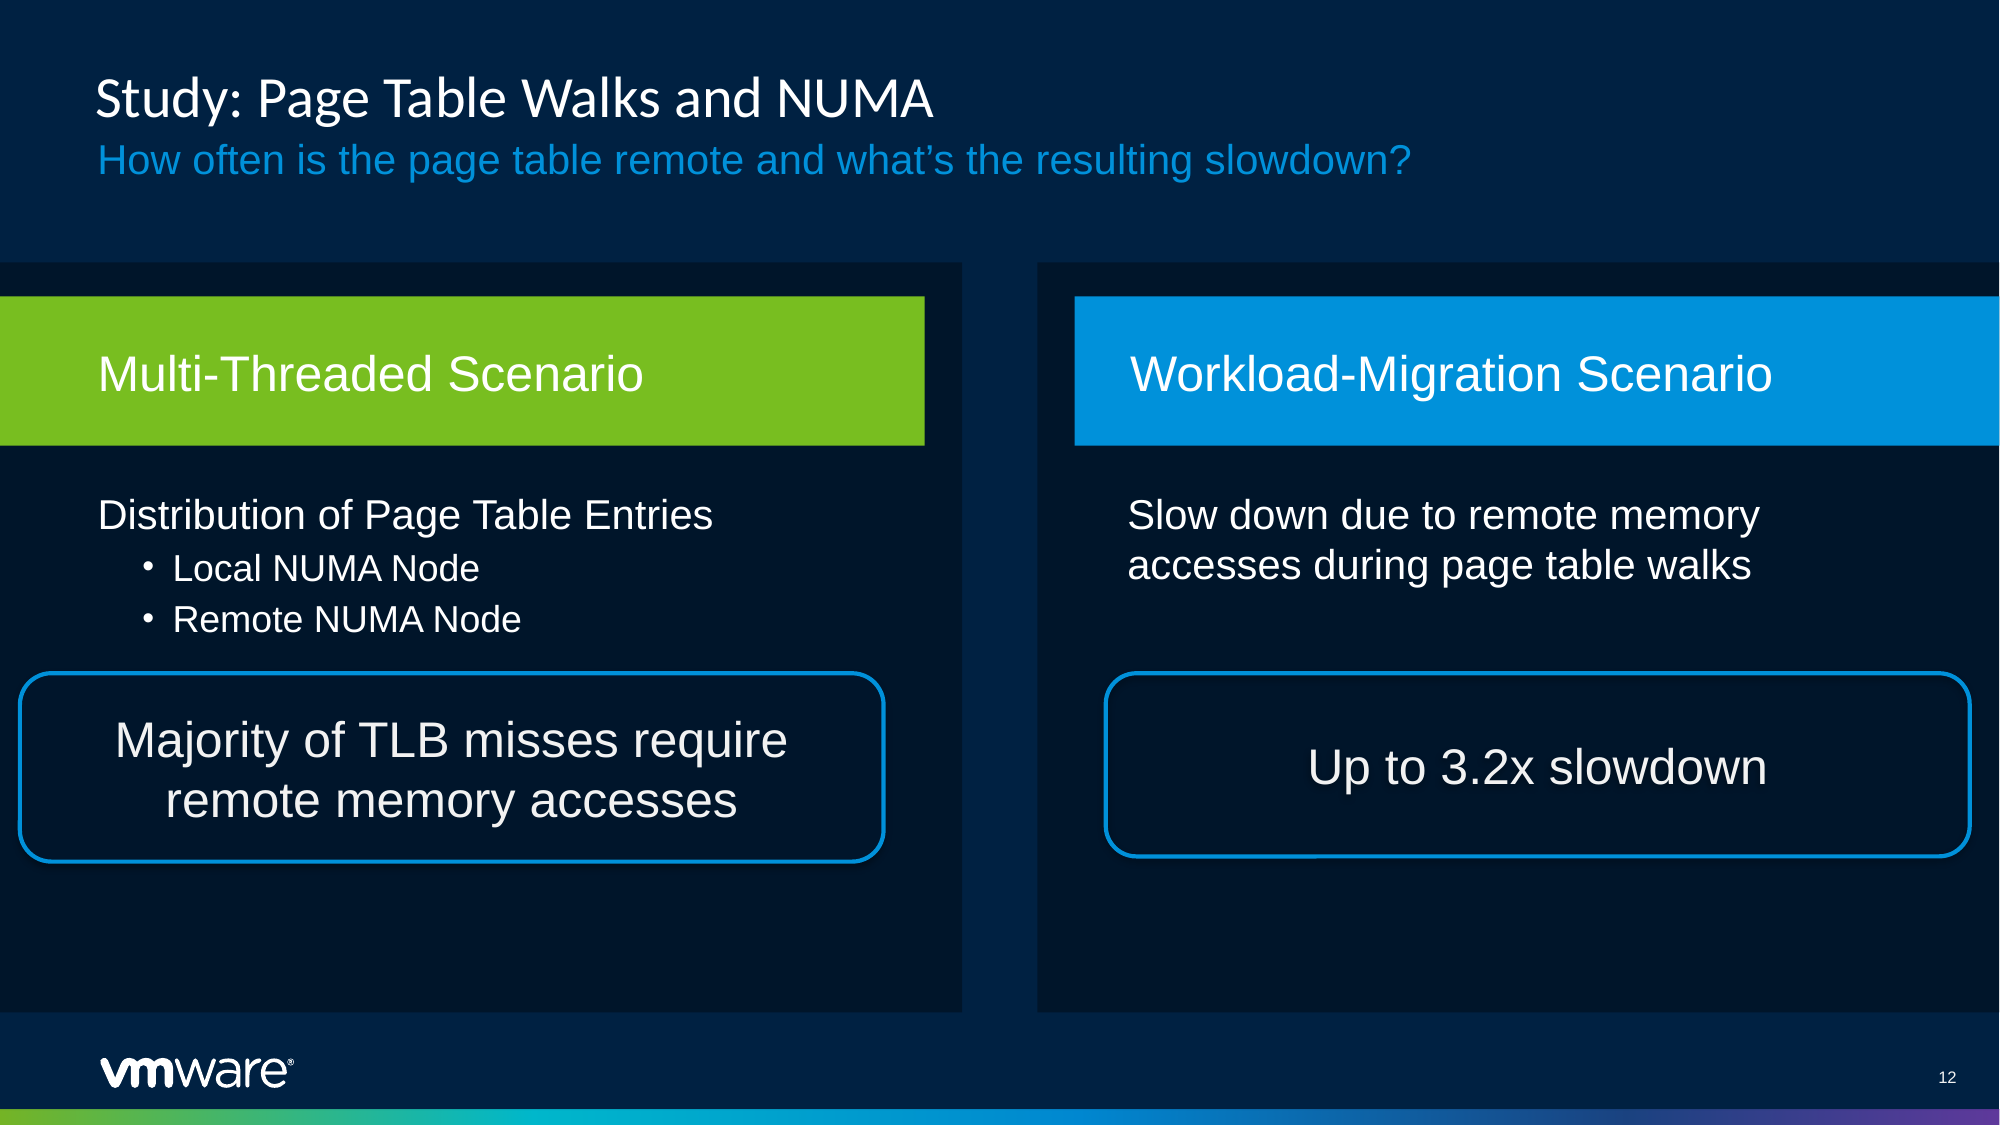

# Study: Page Table Walks and NUMA
How often is the page table remote and what’s the resulting slowdown?
Distribution of Page Table Entries
Local NUMA Node
Remote NUMA Node

Slow down due to remote memory accesses during page table walks

Multi-Threaded Scenario
Workload-Migration Scenario
Majority of TLB misses require remote memory accesses
Up to 3.2x slowdown
12